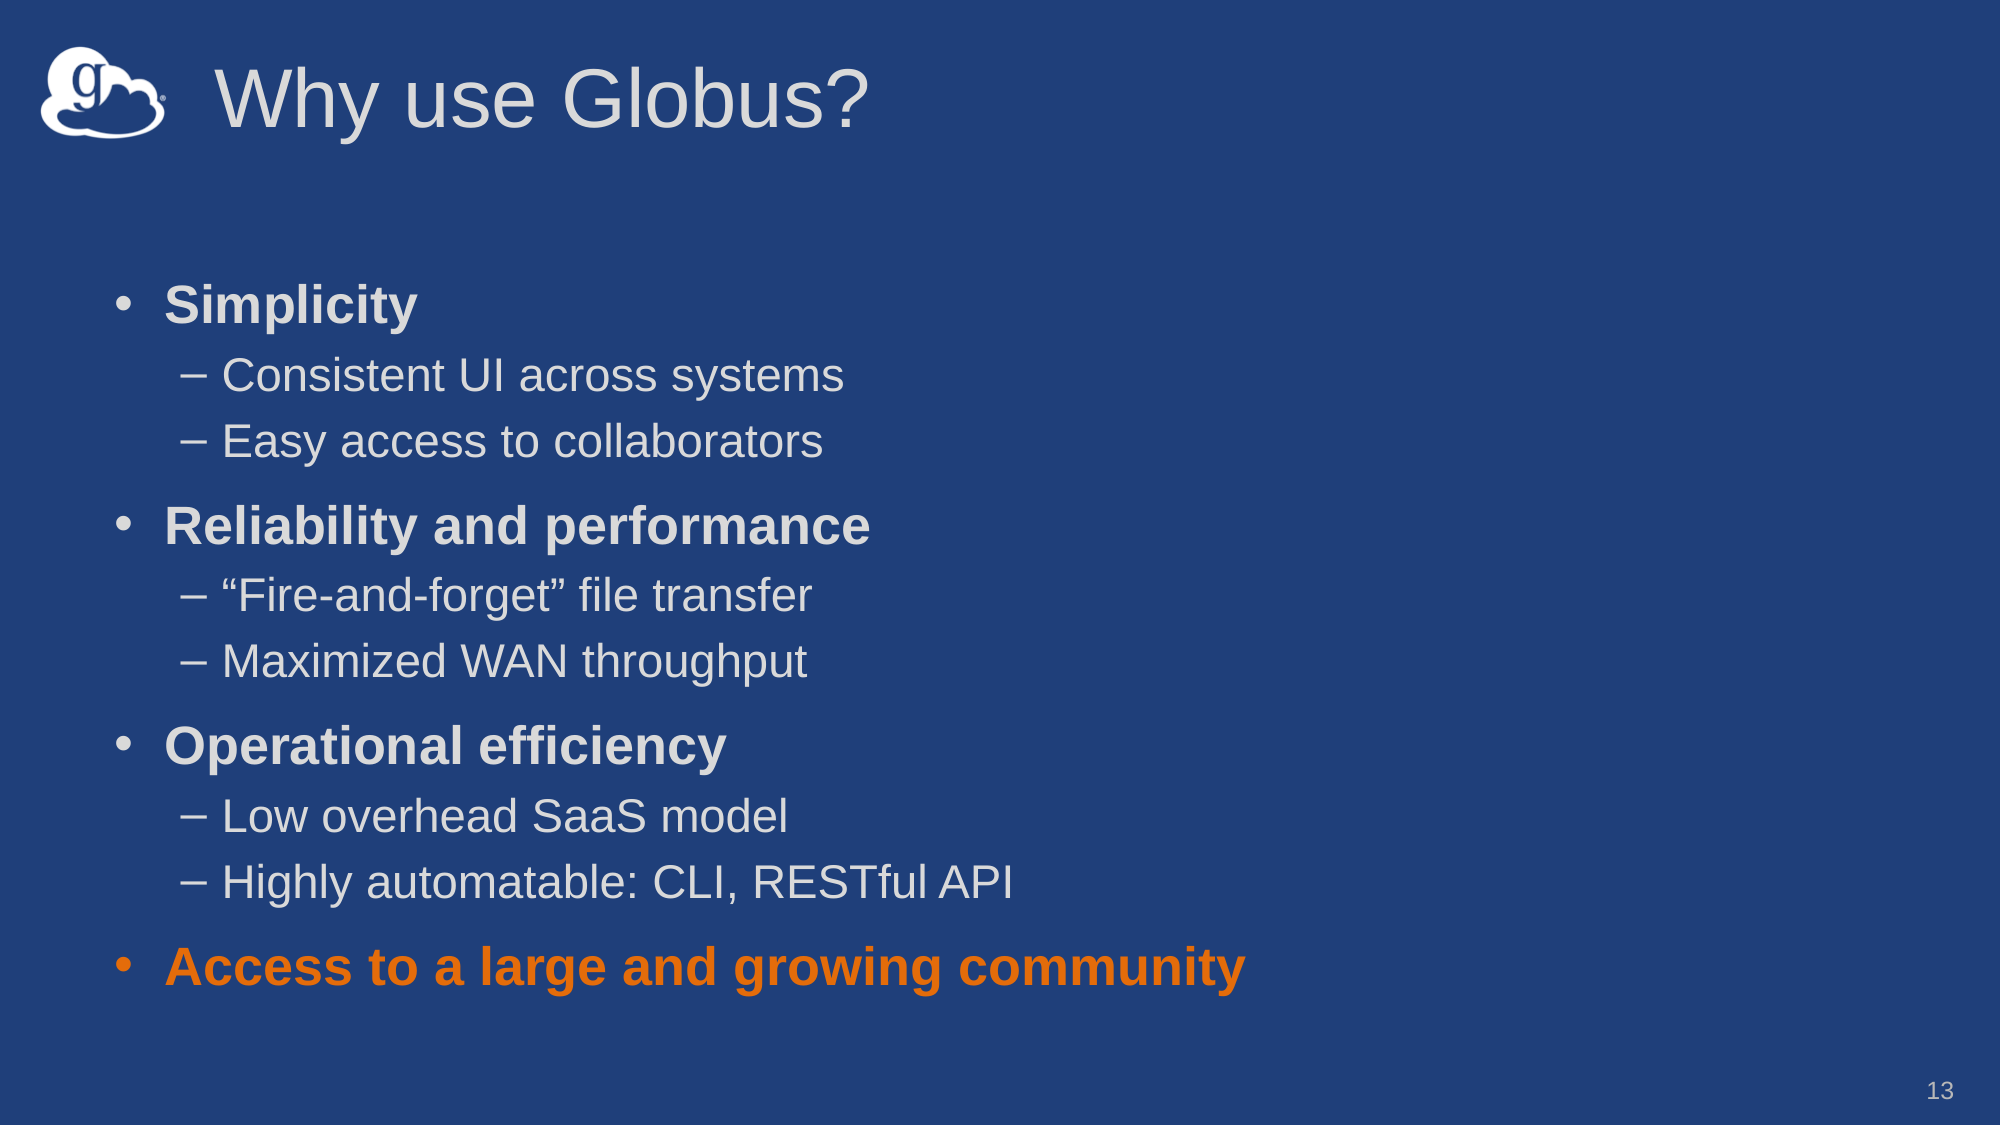

# Why use Globus?
Simplicity
Consistent UI across systems
Easy access to collaborators
Reliability and performance
“Fire-and-forget” file transfer
Maximized WAN throughput
Operational efficiency
Low overhead SaaS model
Highly automatable: CLI, RESTful API
Access to a large and growing community
13